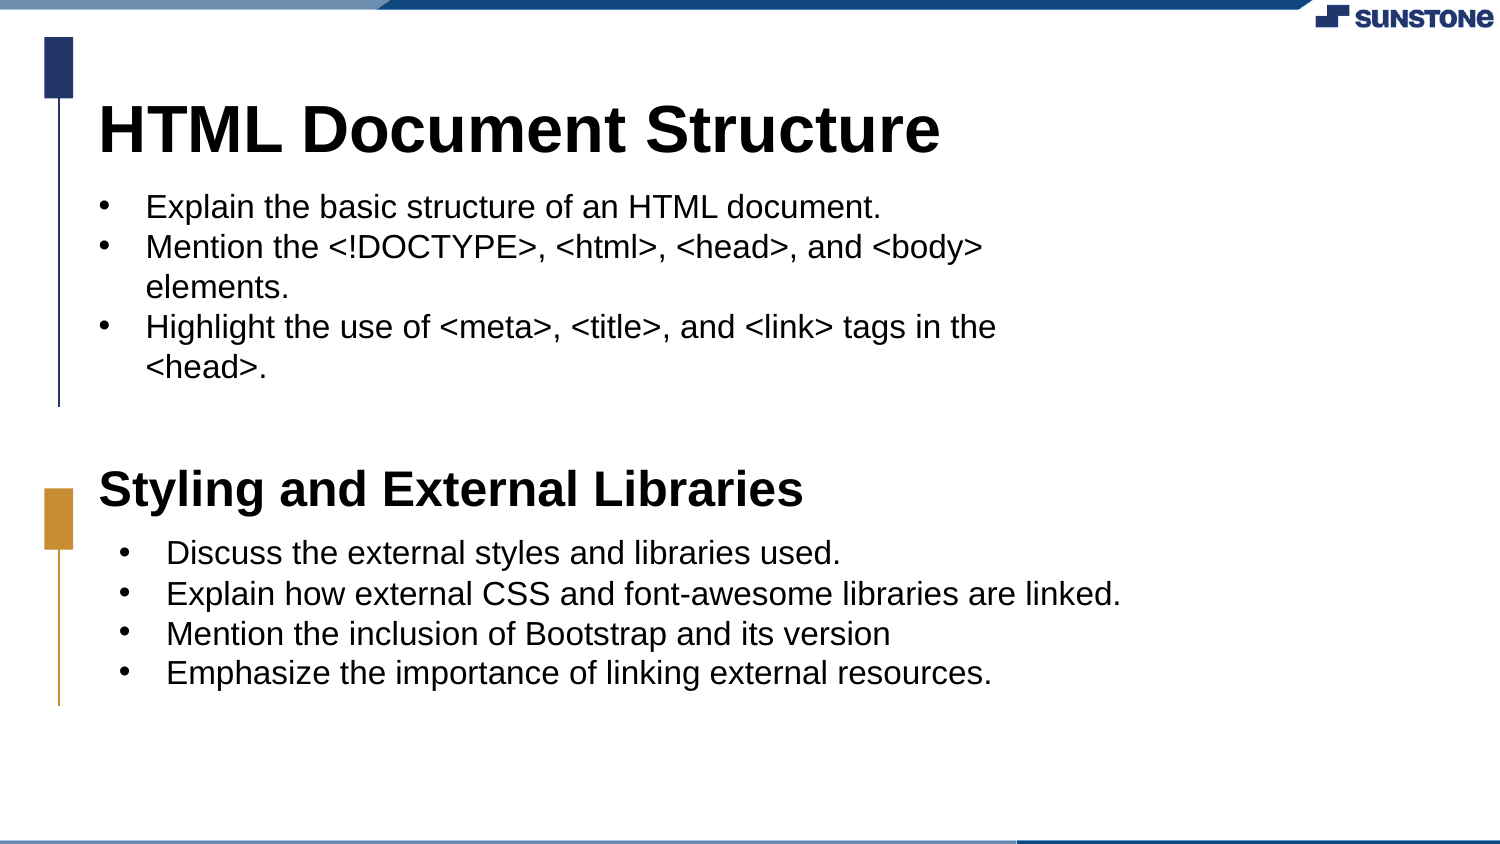

HTML Document Structure
Explain the basic structure of an HTML document.
Mention the <!DOCTYPE>, <html>, <head>, and <body> elements.
Highlight the use of <meta>, <title>, and <link> tags in the <head>.
Styling and External Libraries
Discuss the external styles and libraries used.
Explain how external CSS and font-awesome libraries are linked.
Mention the inclusion of Bootstrap and its version
Emphasize the importance of linking external resources.